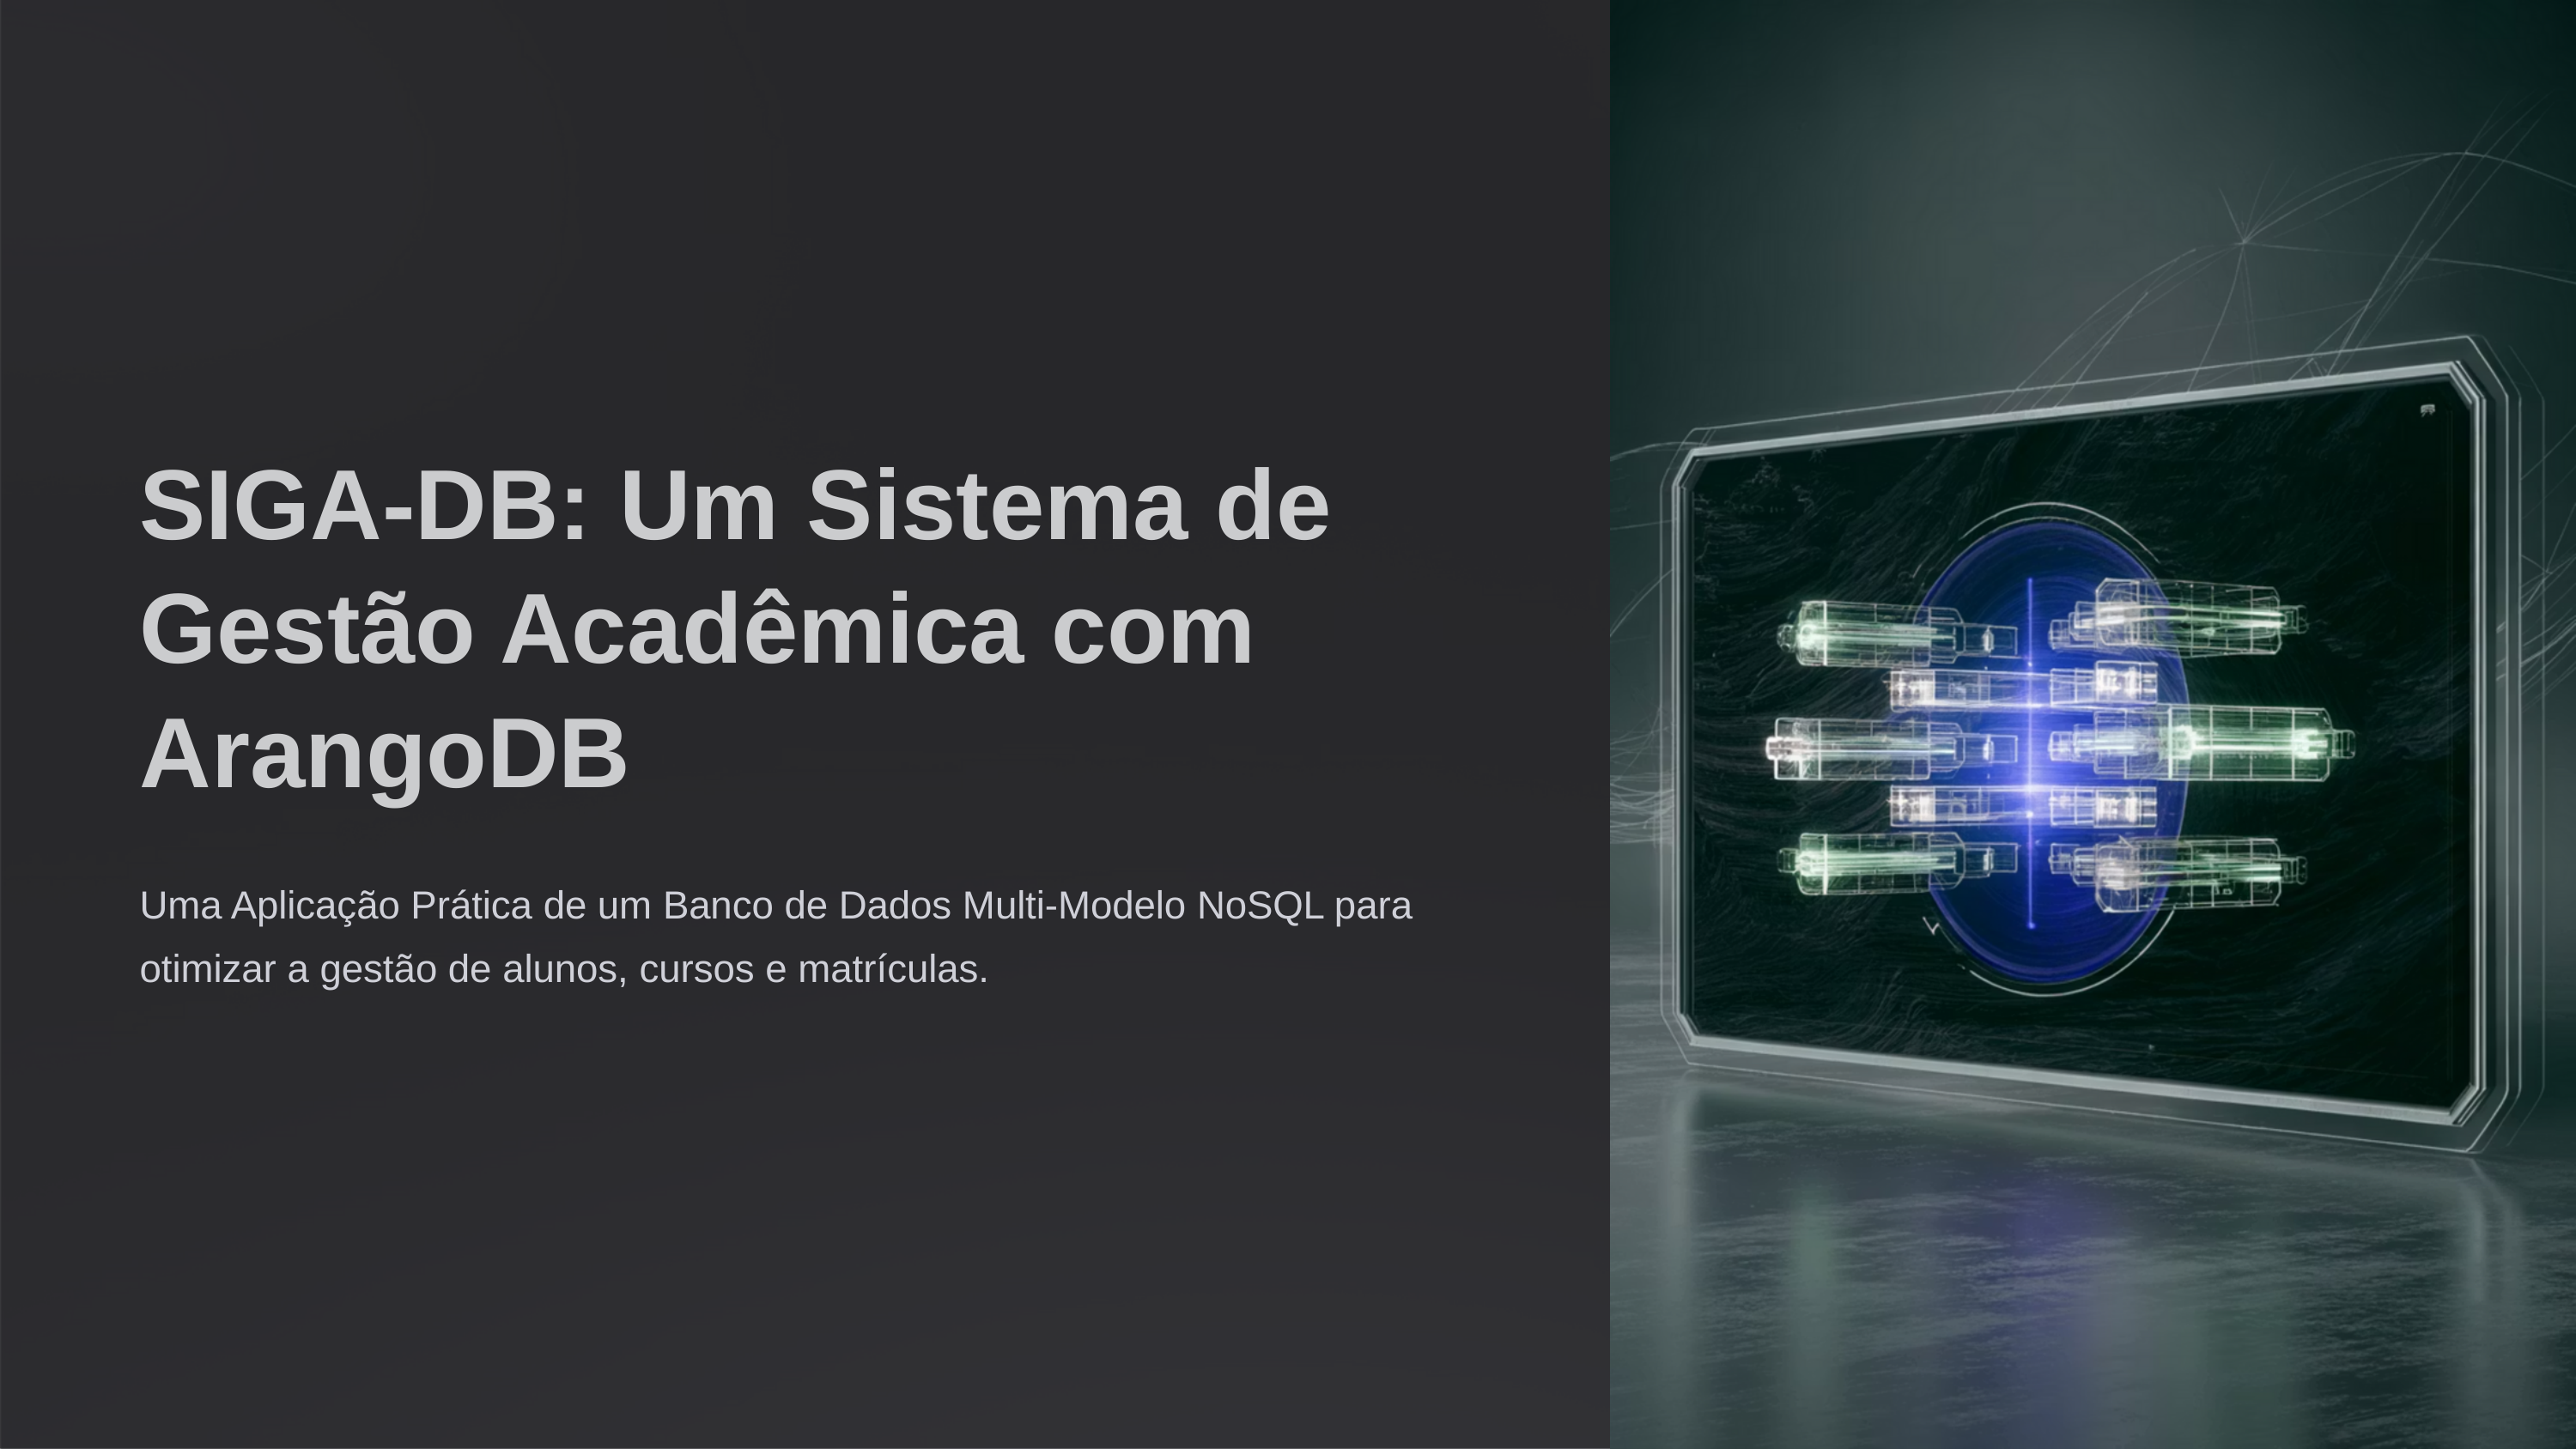

SIGA-DB: Um Sistema de Gestão Acadêmica com ArangoDB
Uma Aplicação Prática de um Banco de Dados Multi-Modelo NoSQL para otimizar a gestão de alunos, cursos e matrículas.